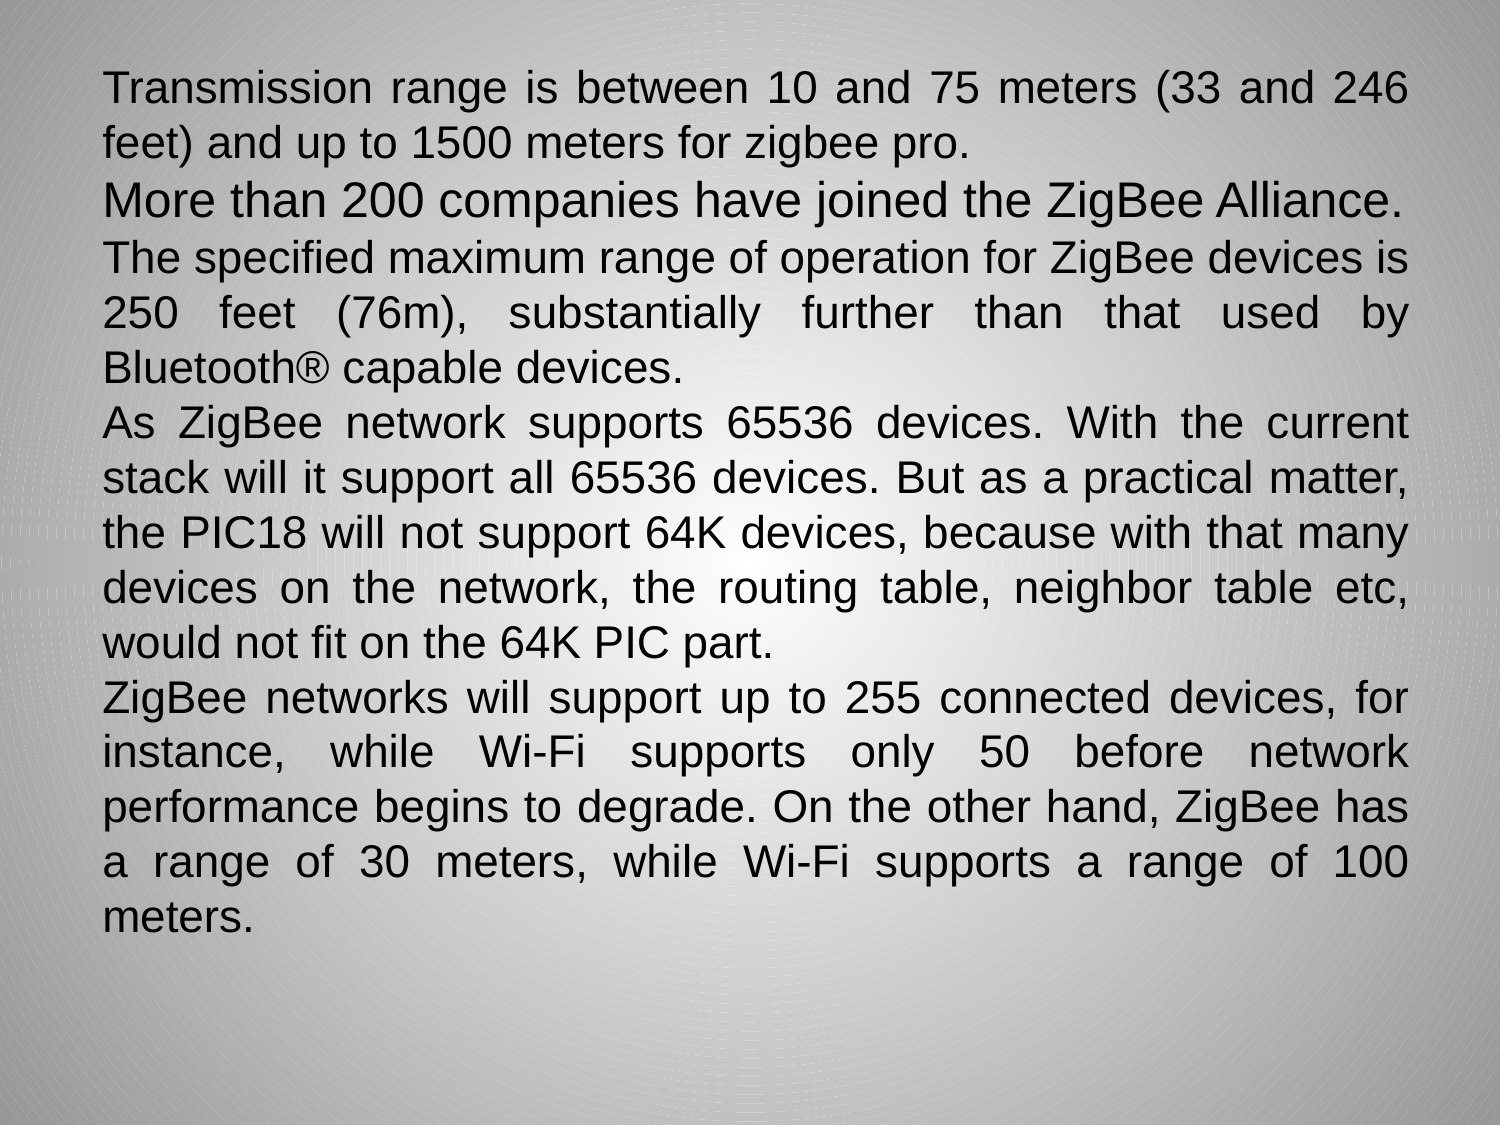

Transmission range is between 10 and 75 meters (33 and 246 feet) and up to 1500 meters for zigbee pro.
More than 200 companies have joined the ZigBee Alliance.
The specified maximum range of operation for ZigBee devices is 250 feet (76m), substantially further than that used by Bluetooth® capable devices.
As ZigBee network supports 65536 devices. With the current stack will it support all 65536 devices. But as a practical matter, the PIC18 will not support 64K devices, because with that many devices on the network, the routing table, neighbor table etc, would not fit on the 64K PIC part.
ZigBee networks will support up to 255 connected devices, for instance, while Wi-Fi supports only 50 before network performance begins to degrade. On the other hand, ZigBee has a range of 30 meters, while Wi-Fi supports a range of 100 meters.